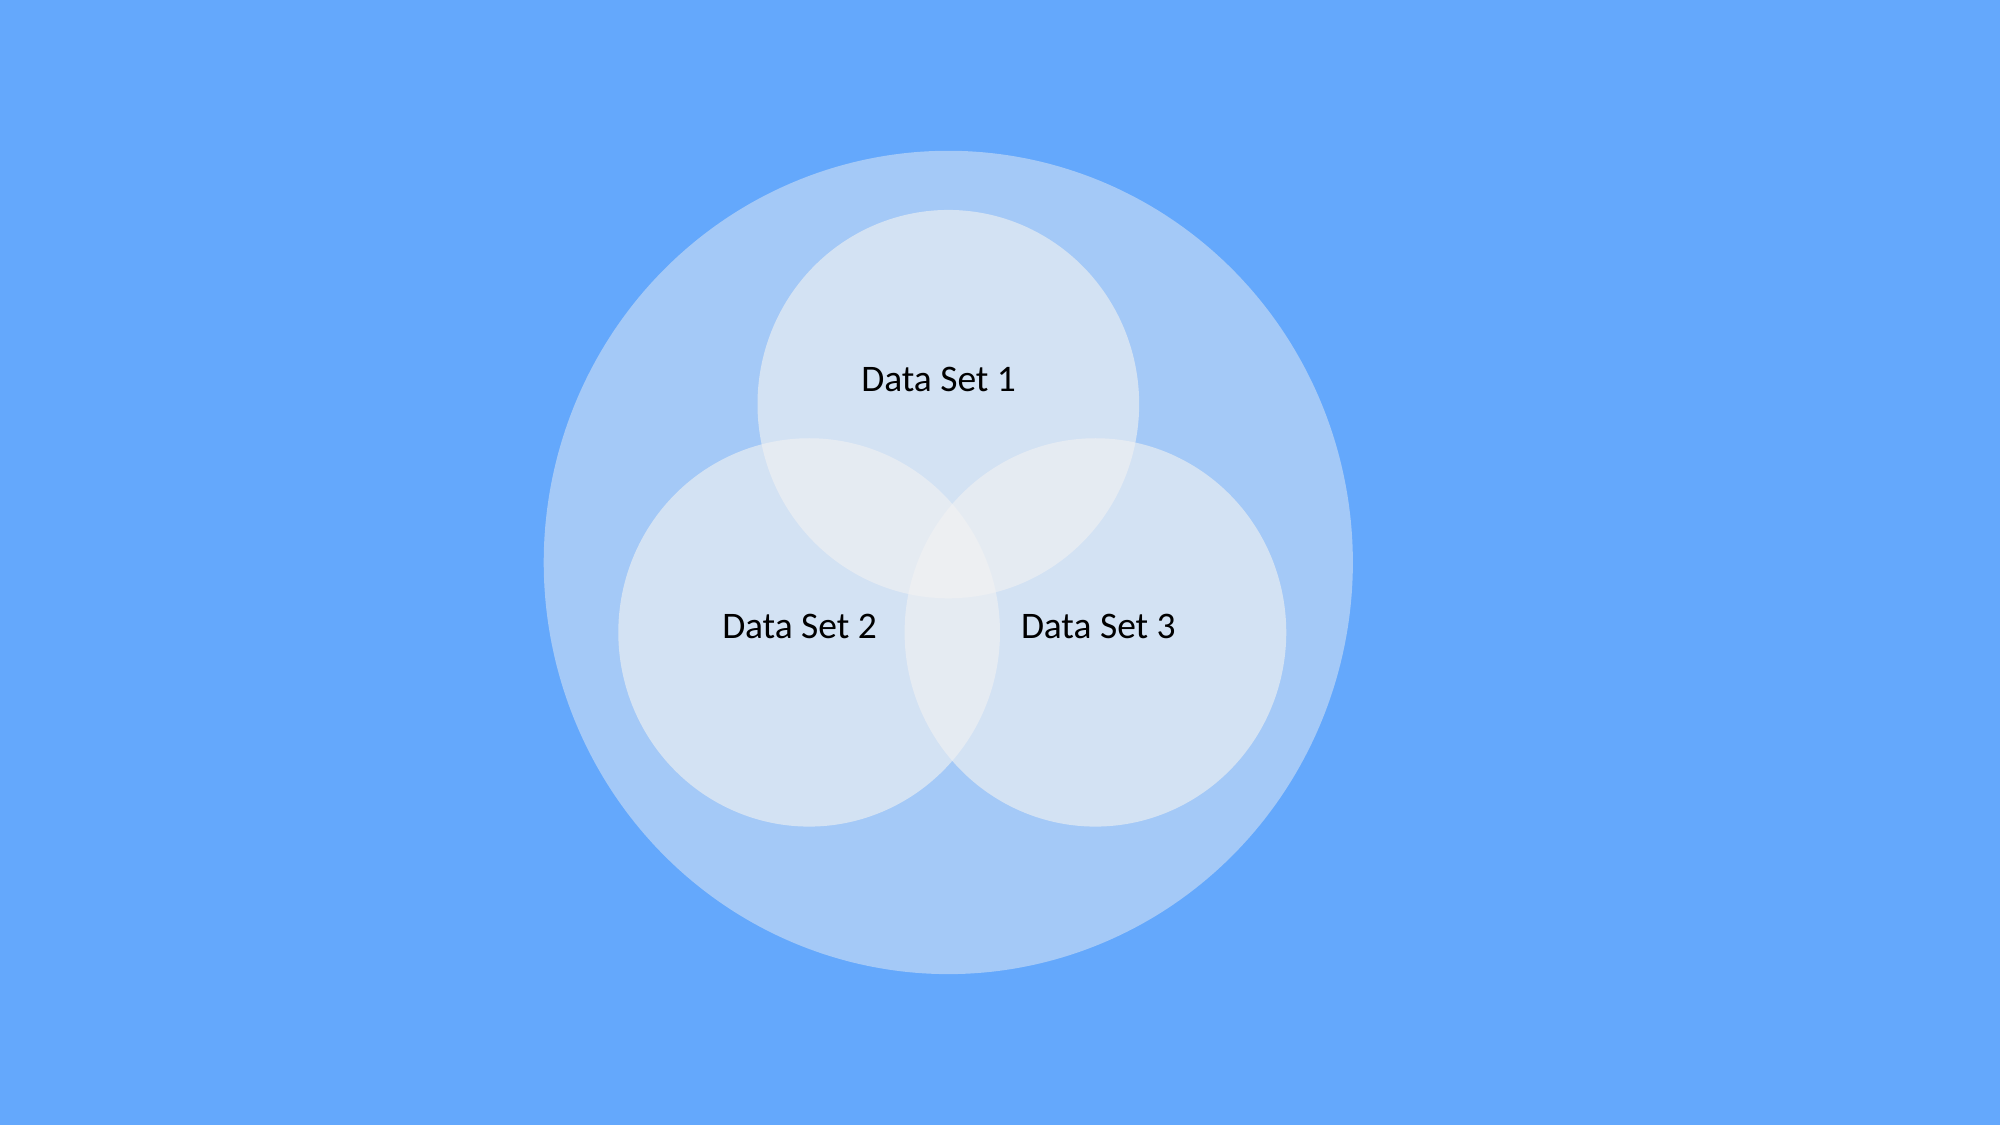

Data Set 1

Data Set 2
Data Set 3